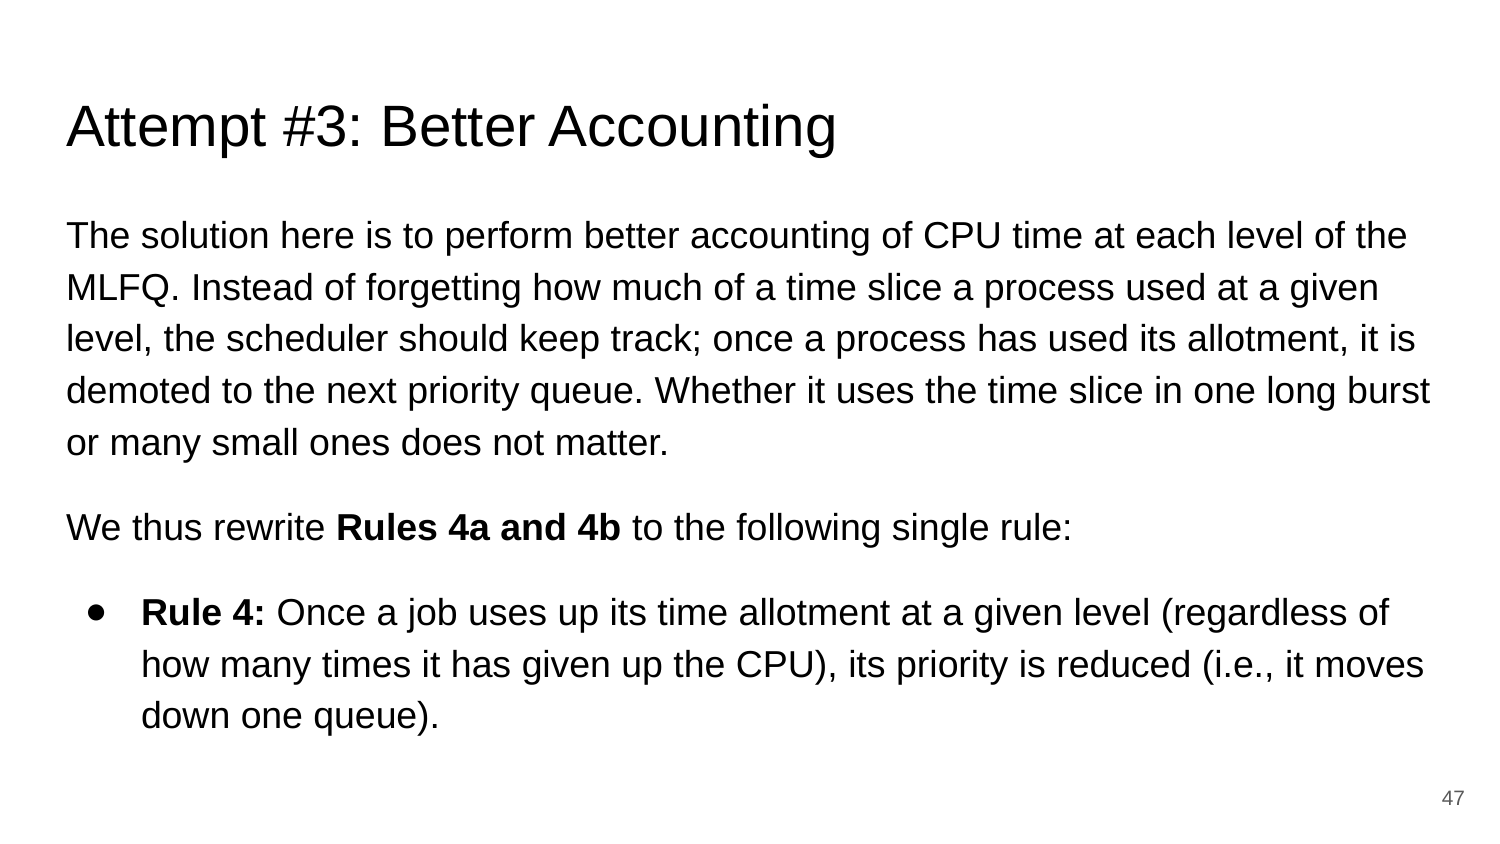

# Attempt #3: Better Accounting
The solution here is to perform better accounting of CPU time at each level of the MLFQ. Instead of forgetting how much of a time slice a process used at a given level, the scheduler should keep track; once a process has used its allotment, it is demoted to the next priority queue. Whether it uses the time slice in one long burst or many small ones does not matter.
We thus rewrite Rules 4a and 4b to the following single rule:
Rule 4: Once a job uses up its time allotment at a given level (regardless of how many times it has given up the CPU), its priority is reduced (i.e., it moves down one queue).
47